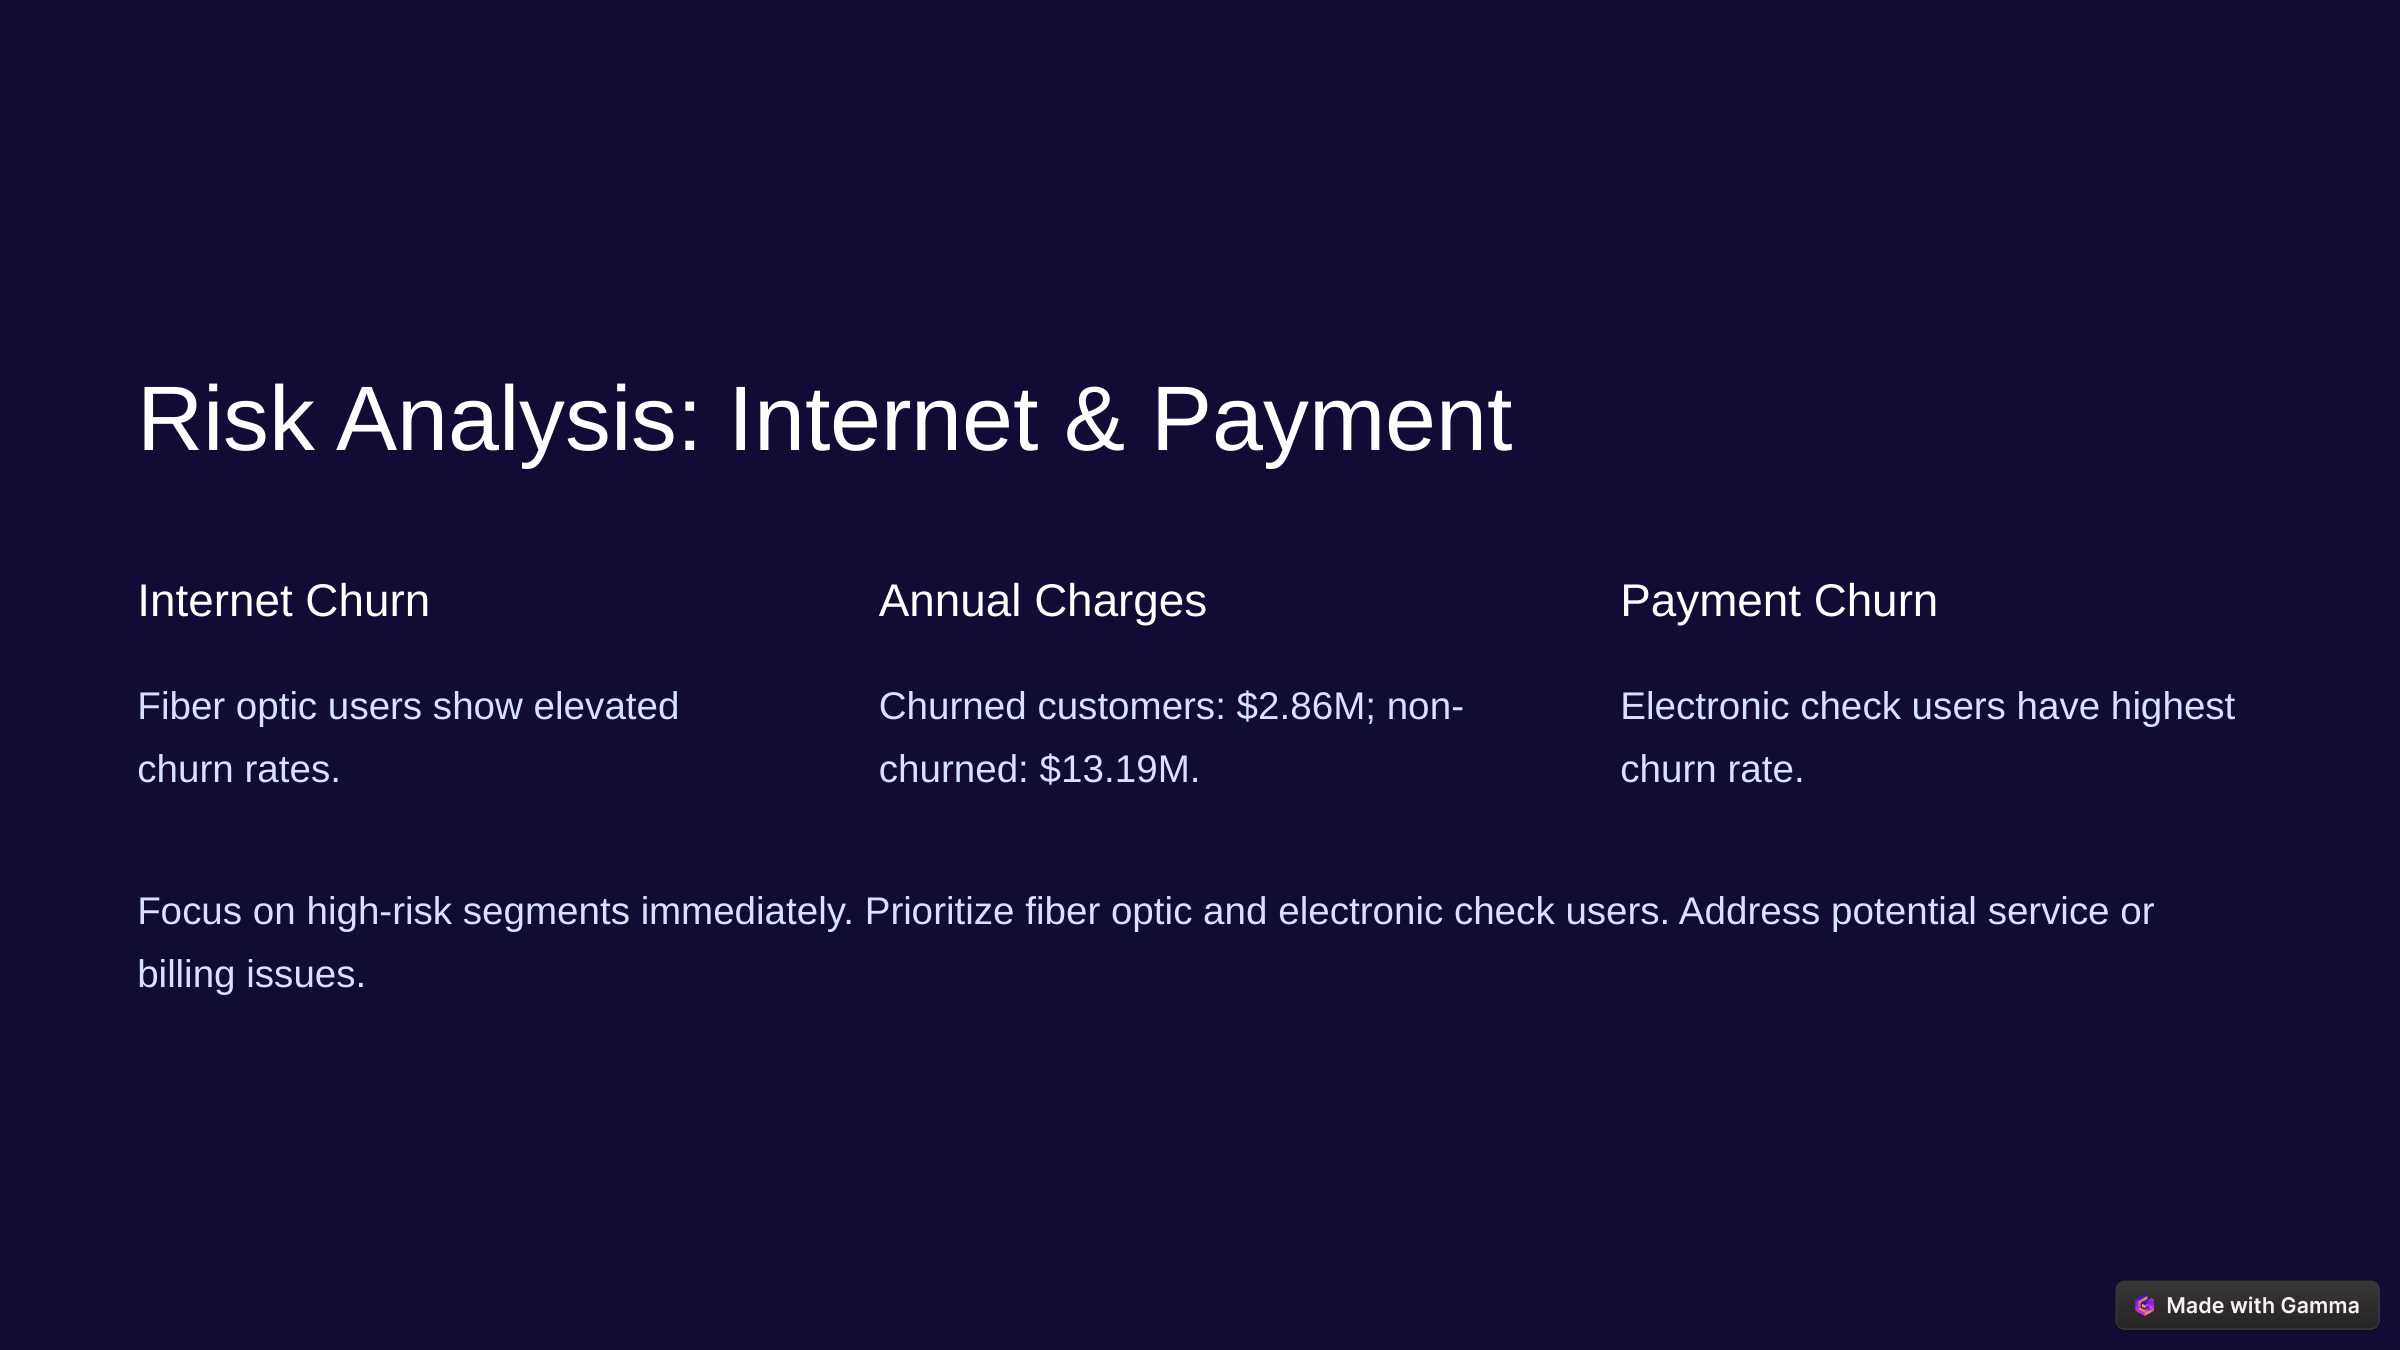

Risk Analysis: Internet & Payment
Internet Churn
Annual Charges
Payment Churn
Fiber optic users show elevated churn rates.
Churned customers: $2.86M; non-churned: $13.19M.
Electronic check users have highest churn rate.
Focus on high-risk segments immediately. Prioritize fiber optic and electronic check users. Address potential service or billing issues.